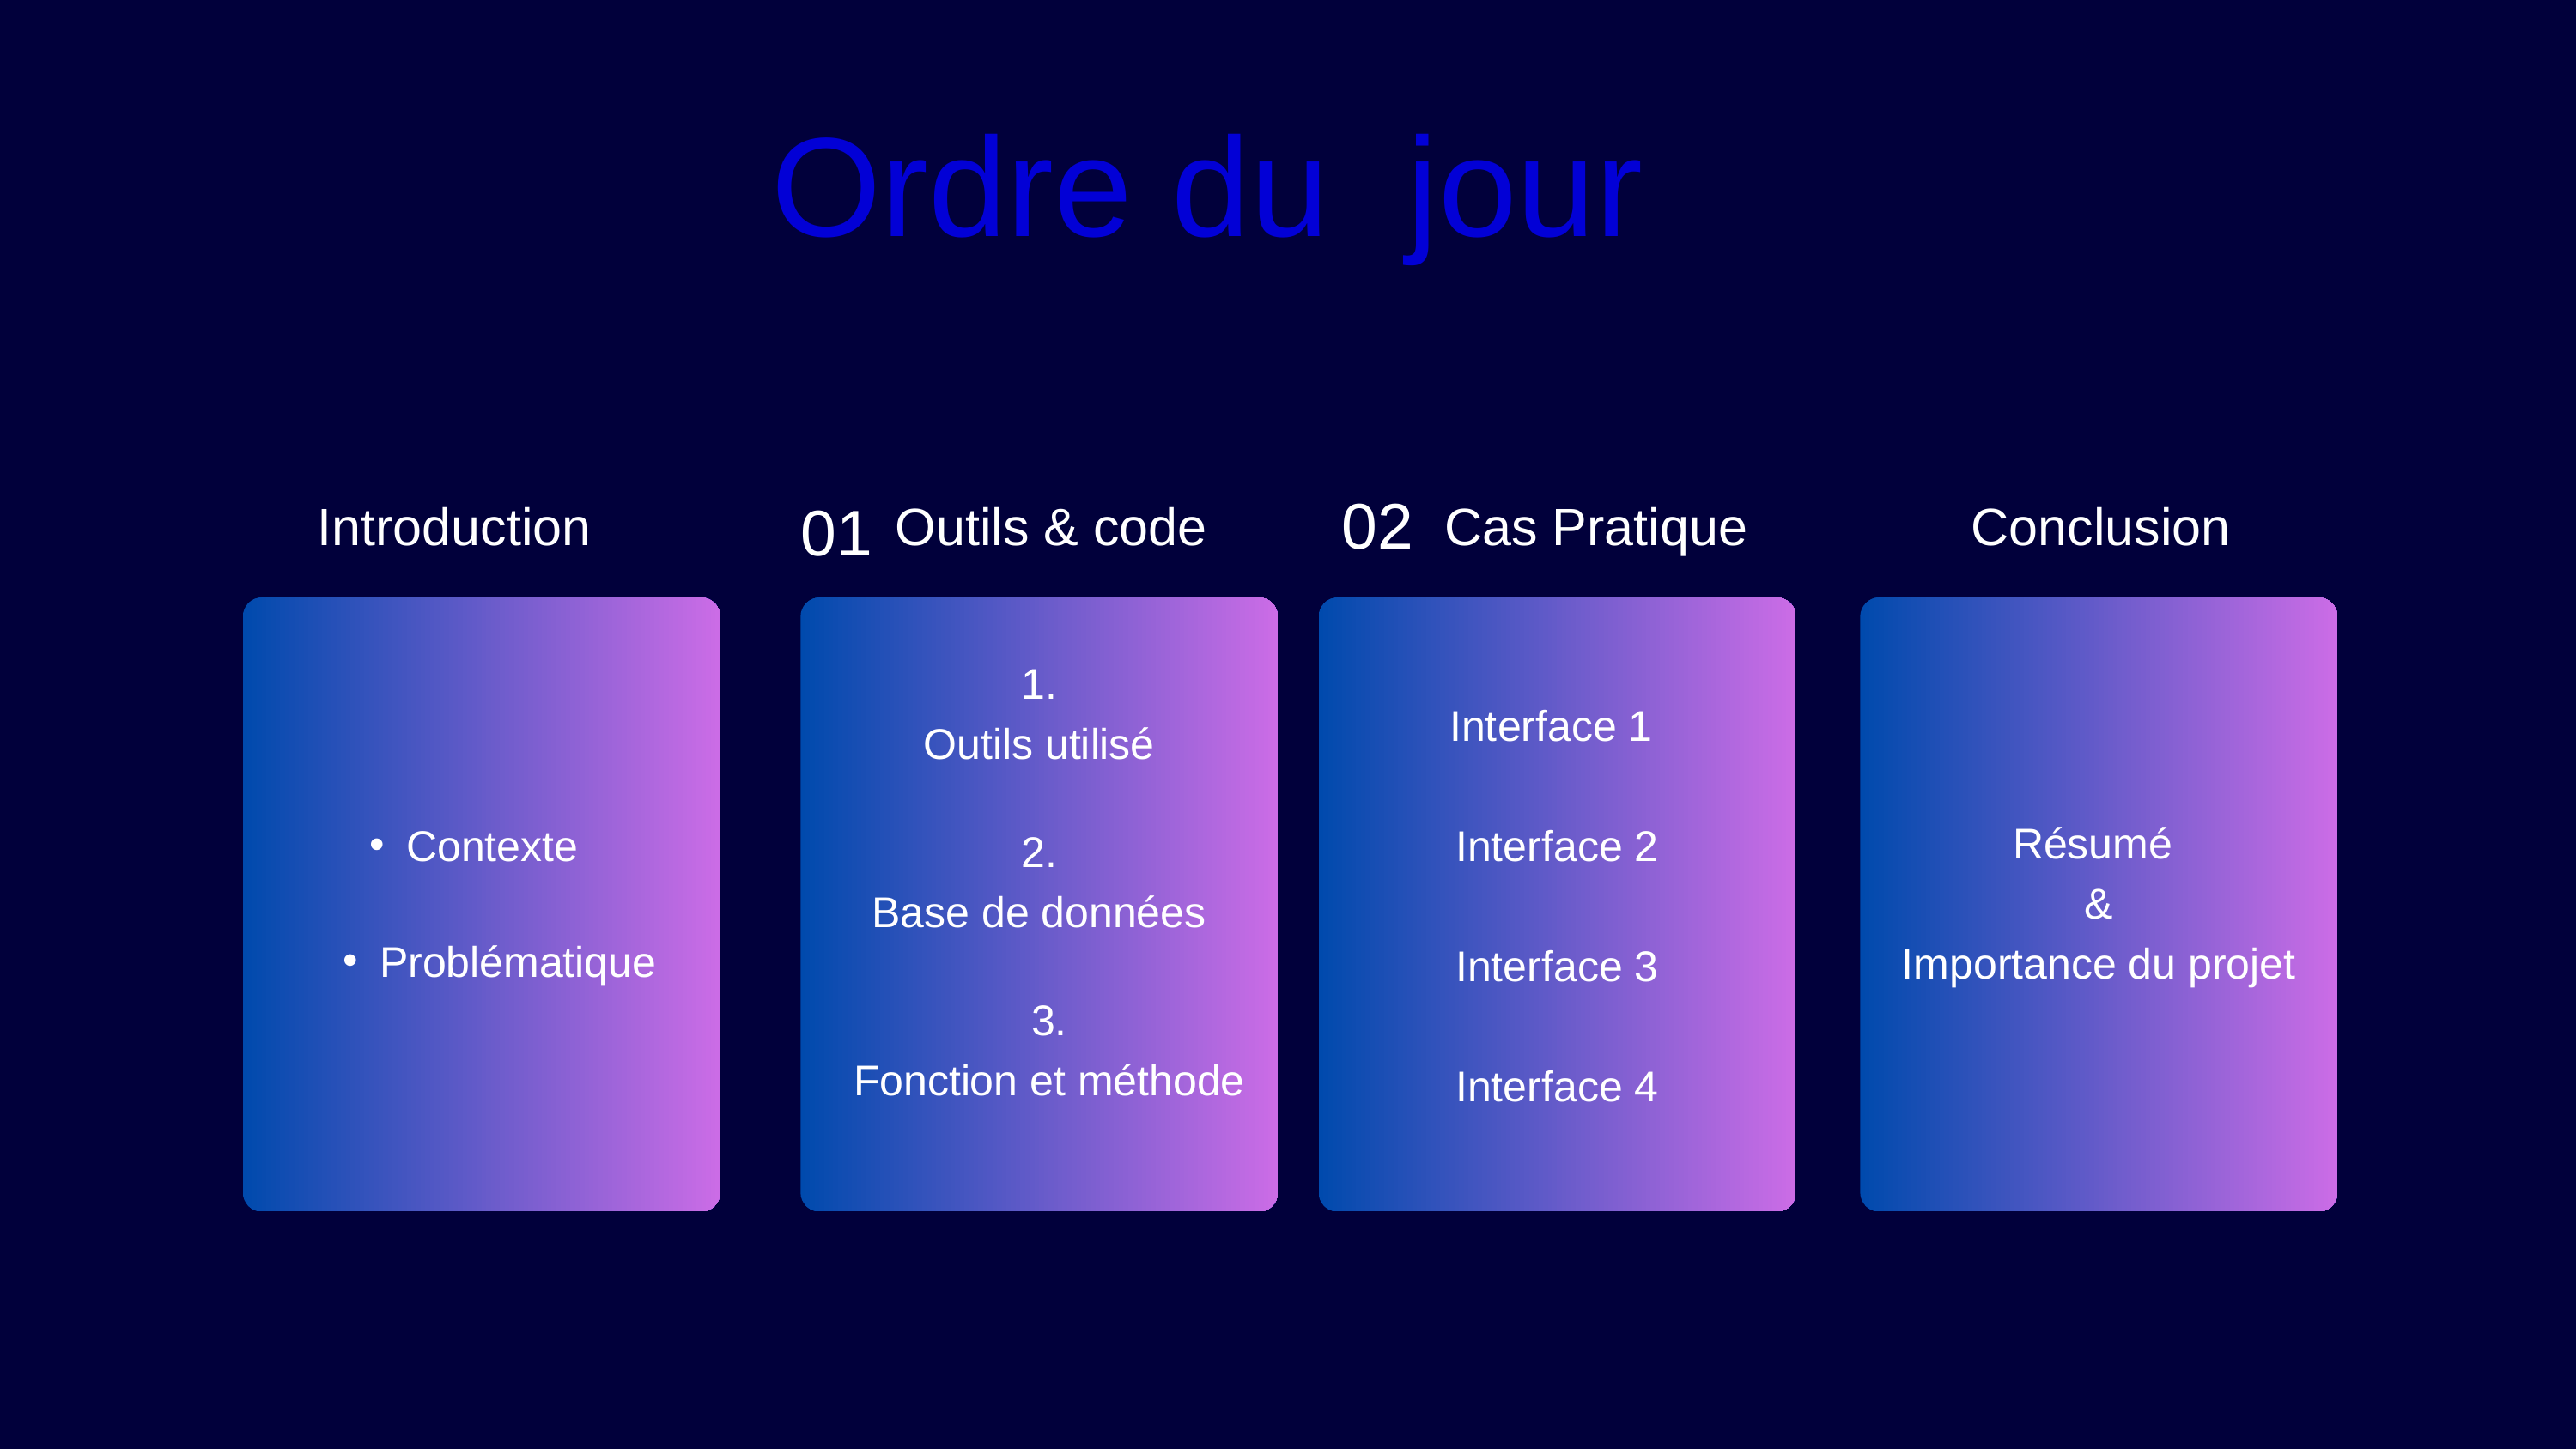

Ordre du  jour
02
01
Introduction
Outils & code
Cas Pratique
Conclusion

1.
Outils utilisé
Interface 1

Interface 2

Interface 3

Interface 4
Résumé
&
Importance du projet
Contexte
2.
Base de données
Problématique
3.
Fonction et méthode